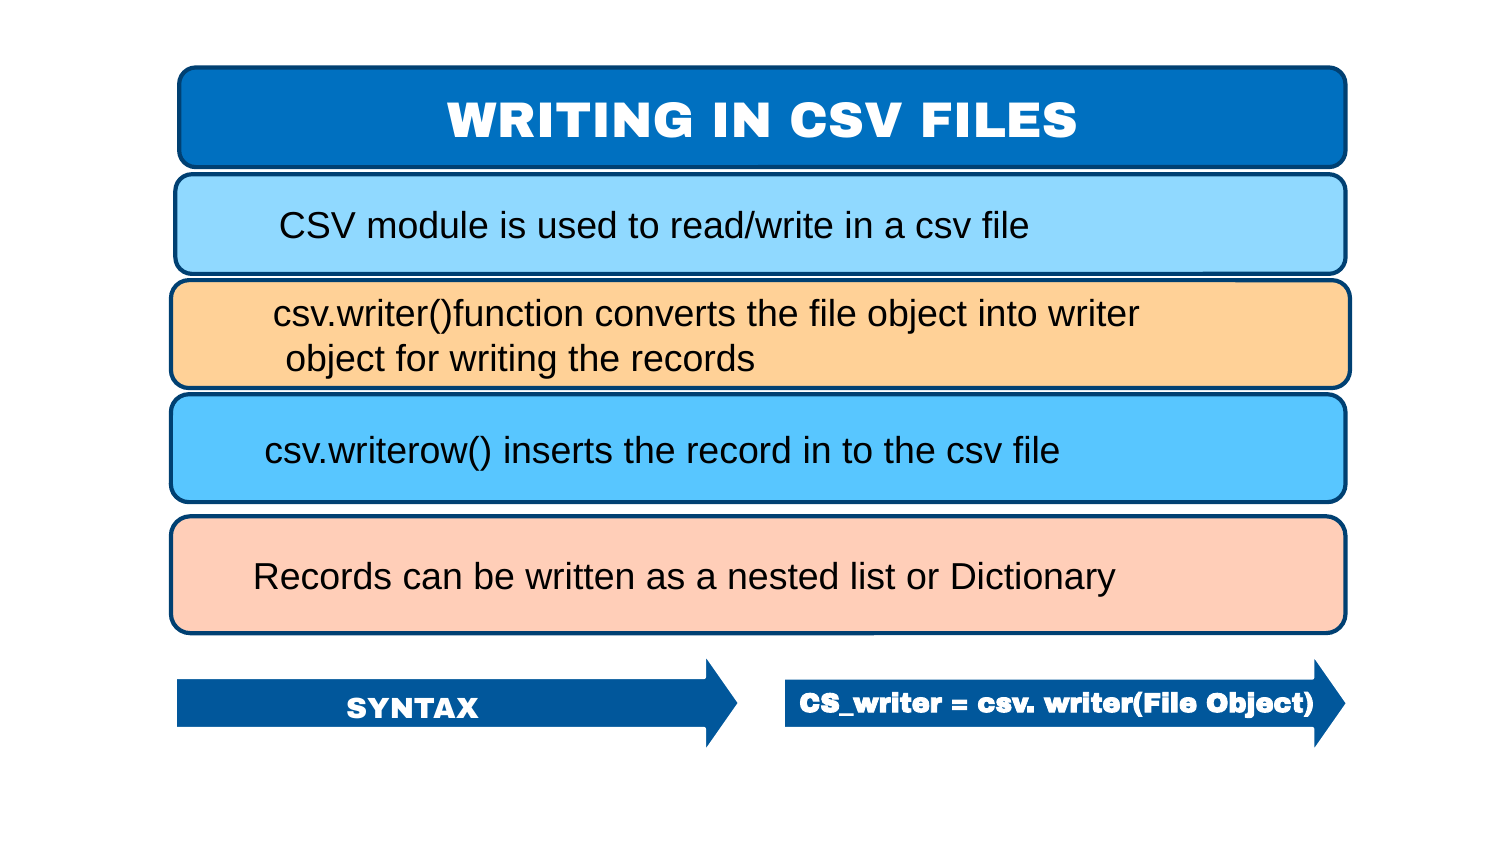

WRITING IN CSV FILES

CS_writer = csv. writer(File Object)
        CSV module is used to read/write in a csv file
    csv.writer()function converts the file object into writer
         object for writing the records
       csv.writerow() inserts the record in to the csv file
   Records can be written as a nested list or Dictionary
SYNTAX